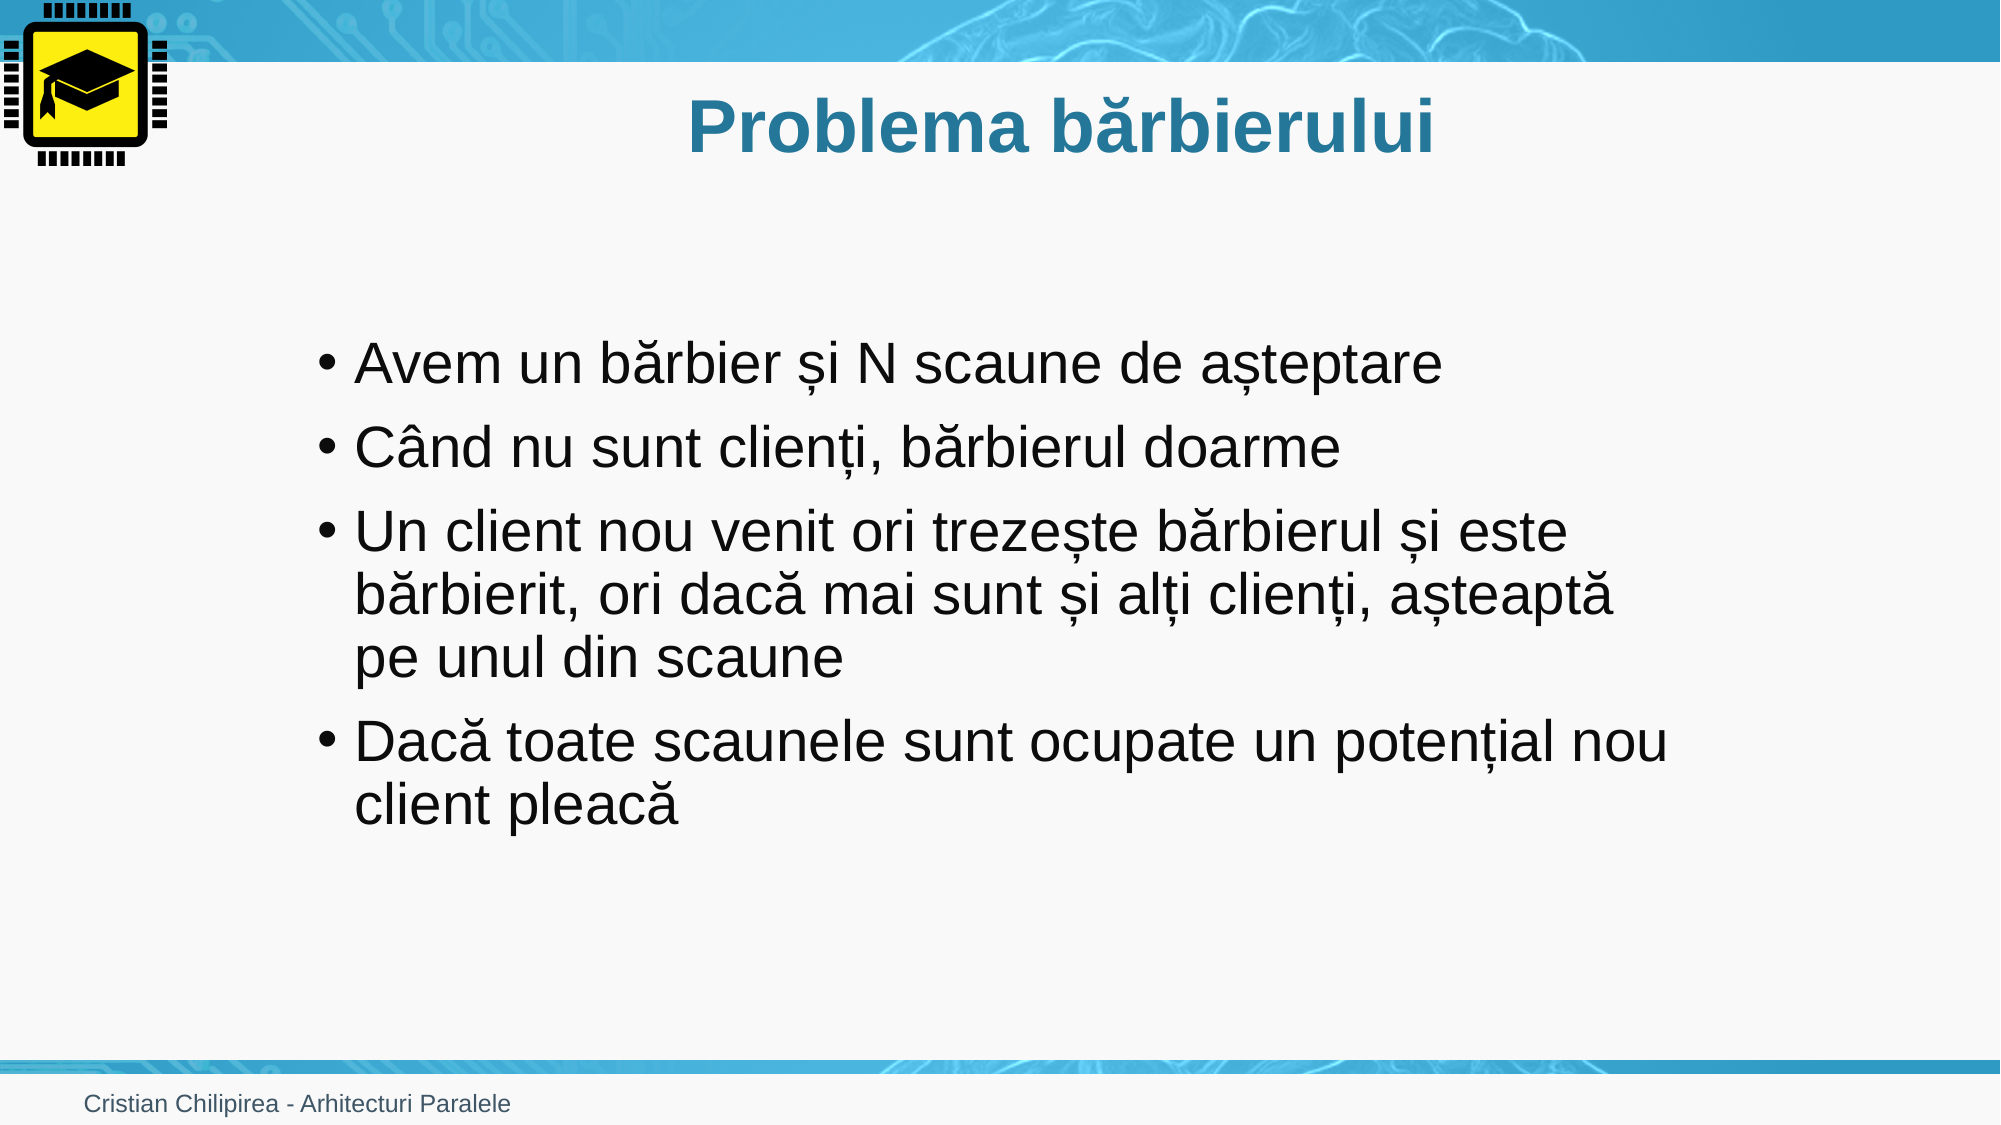

# Problema bărbierului
Avem un bărbier și N scaune de așteptare
Când nu sunt clienți, bărbierul doarme
Un client nou venit ori trezește bărbierul și este bărbierit, ori dacă mai sunt și alți clienți, așteaptă pe unul din scaune
Dacă toate scaunele sunt ocupate un potențial nou client pleacă
Cristian Chilipirea - Arhitecturi Paralele